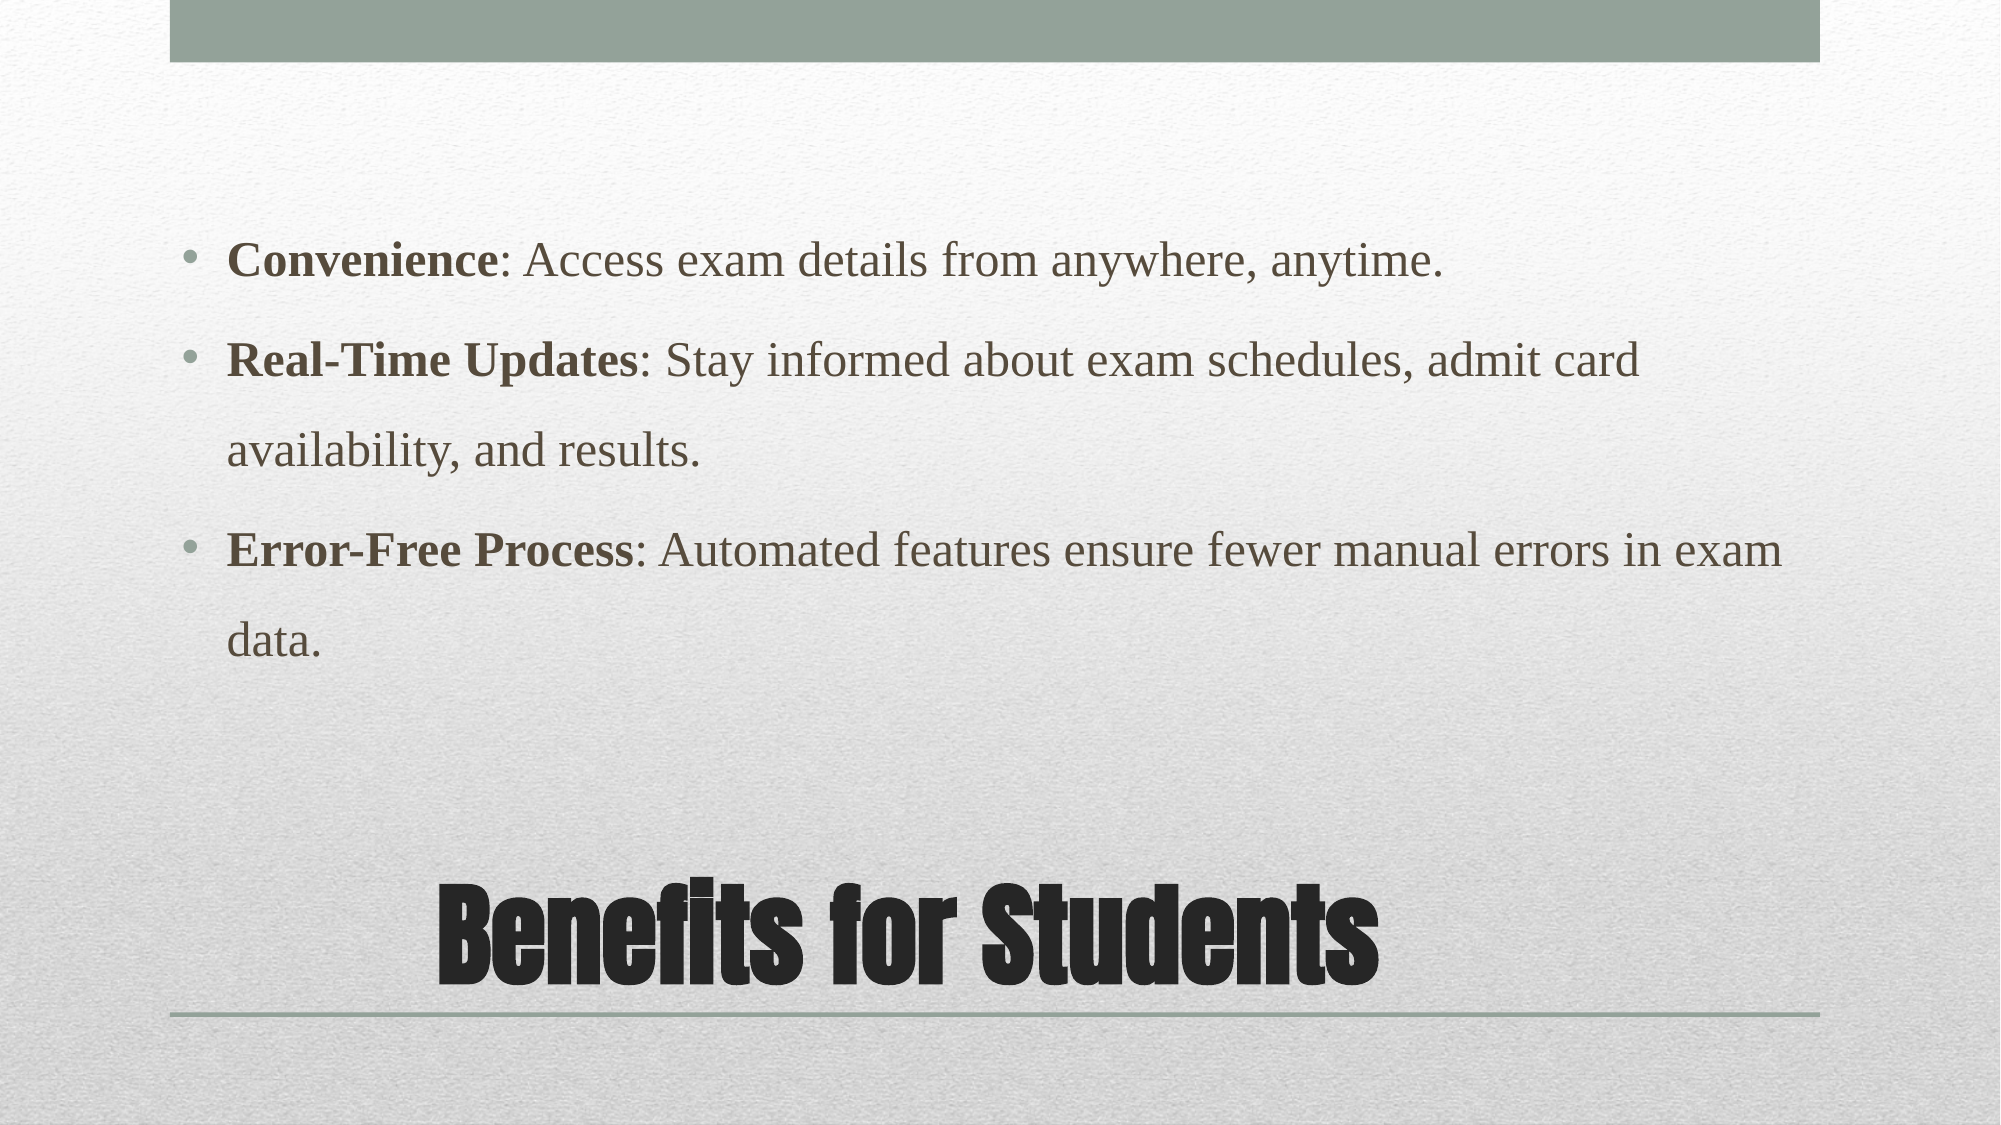

Convenience: Access exam details from anywhere, anytime.
Real-Time Updates: Stay informed about exam schedules, admit card availability, and results.
Error-Free Process: Automated features ensure fewer manual errors in exam data.
# Benefits for Students